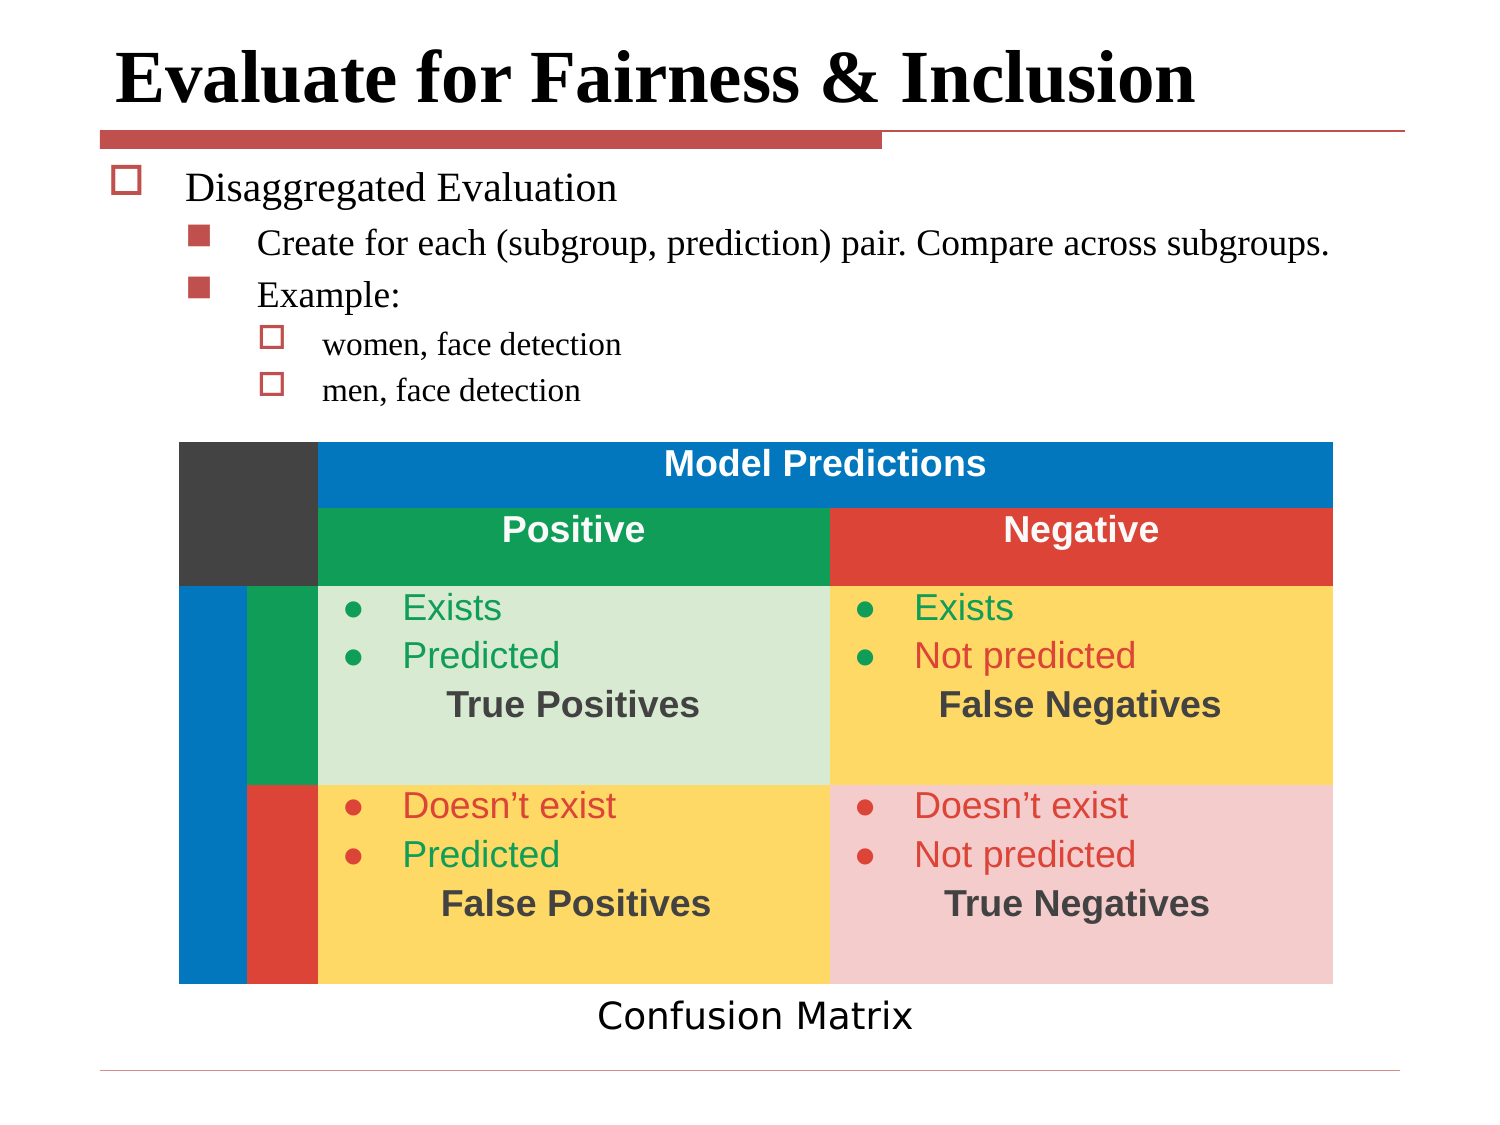

# Evaluate for Fairness & Inclusion
Disaggregated Evaluation
Create for each (subgroup, prediction) pair. Compare across subgroups.
Example:
women, face detection
men, face detection

|  |  | Model Predictions |  |
| --- | --- | --- | --- |
|  |  | Positive | Negative |
|  |  | Exists Predicted True Positives | Exists Not predicted False Negatives |
|  |  | Doesn’t exist Predicted False Positives | Doesn’t exist Not predicted True Negatives |
Confusion Matrix